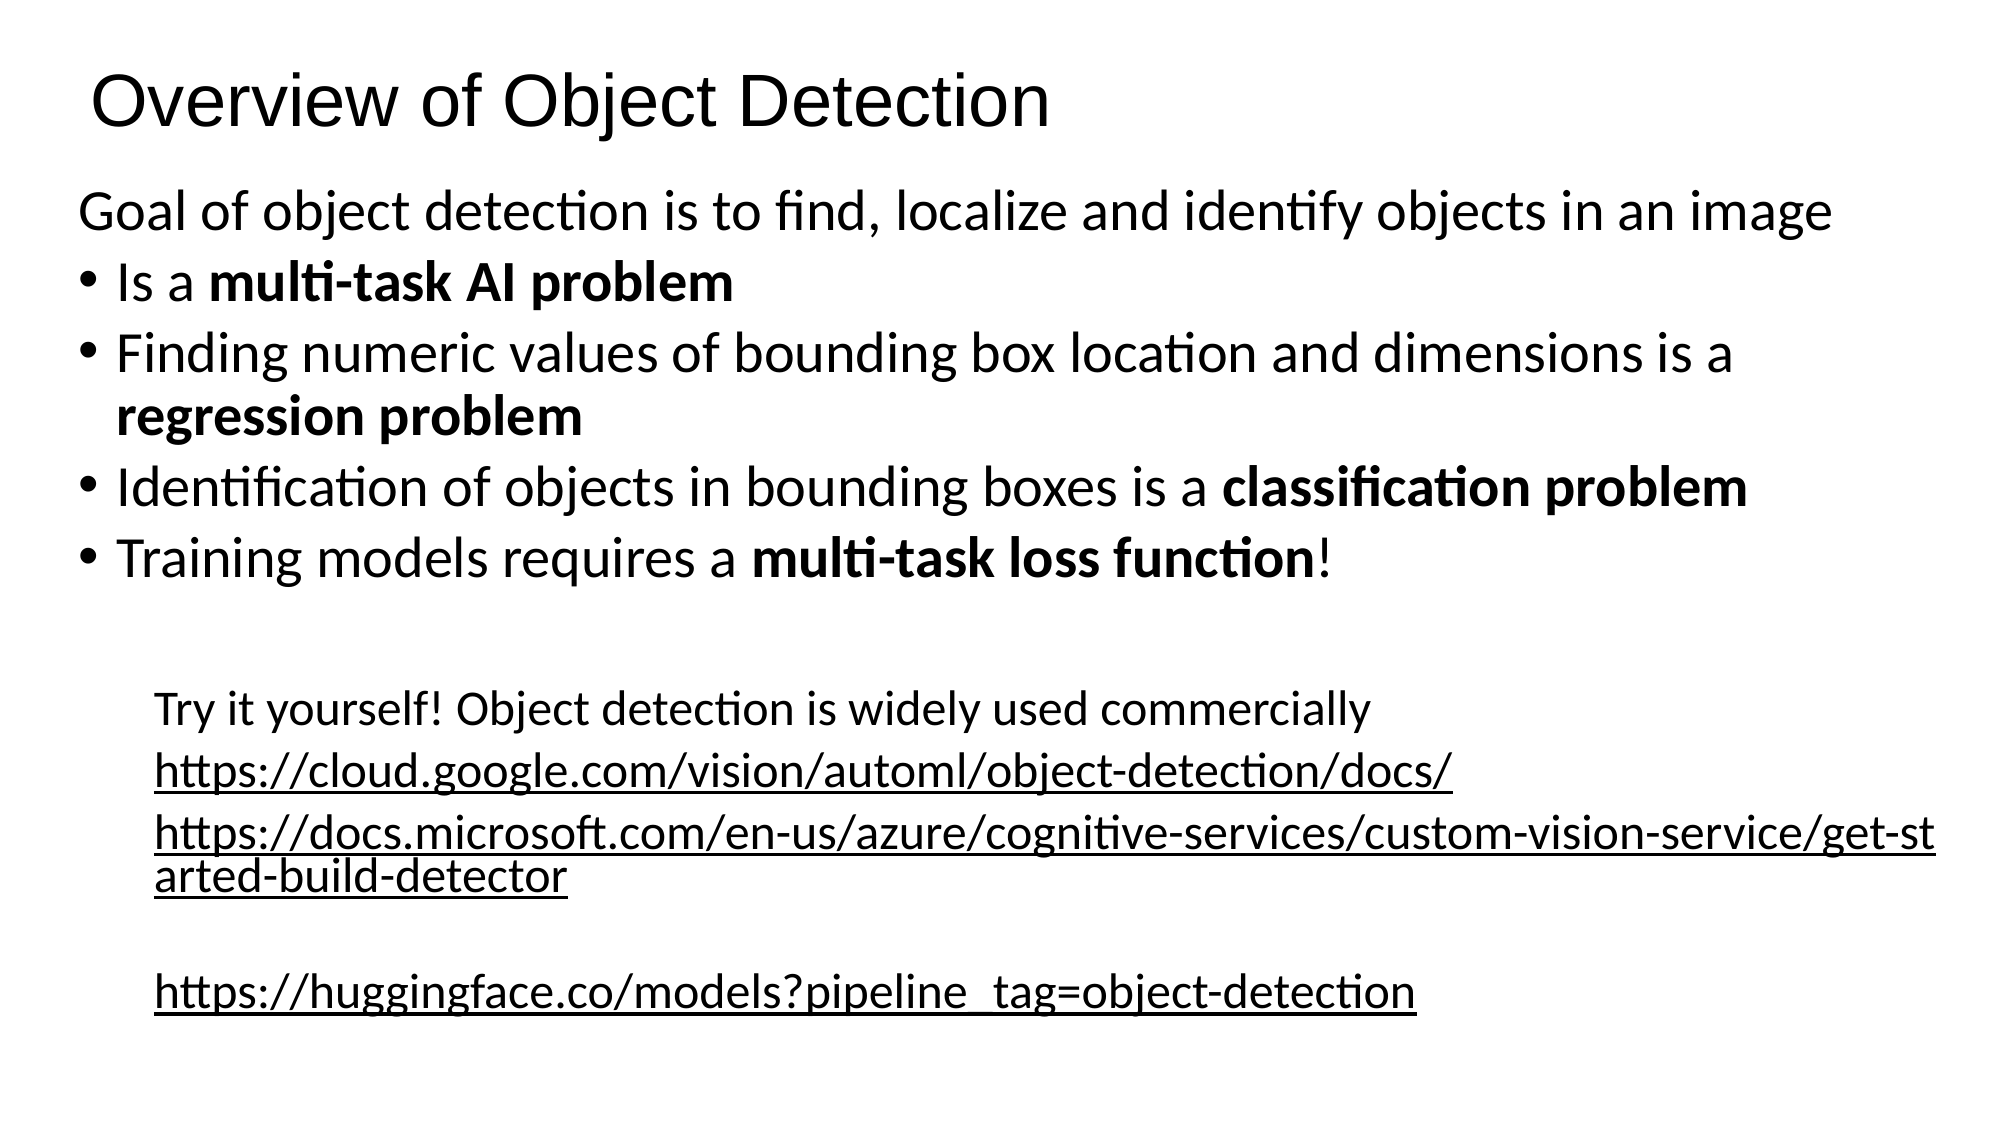

# Overview of Object Detection
Goal of object detection is to find, localize and identify objects in an image
Is a multi-task AI problem
Finding numeric values of bounding box location and dimensions is a regression problem
Identification of objects in bounding boxes is a classification problem
Training models requires a multi-task loss function!

Try it yourself! Object detection is widely used commercially
https://cloud.google.com/vision/automl/object-detection/docs/
https://docs.microsoft.com/en-us/azure/cognitive-services/custom-vision-service/get-started-build-detector
https://huggingface.co/models?pipeline_tag=object-detection